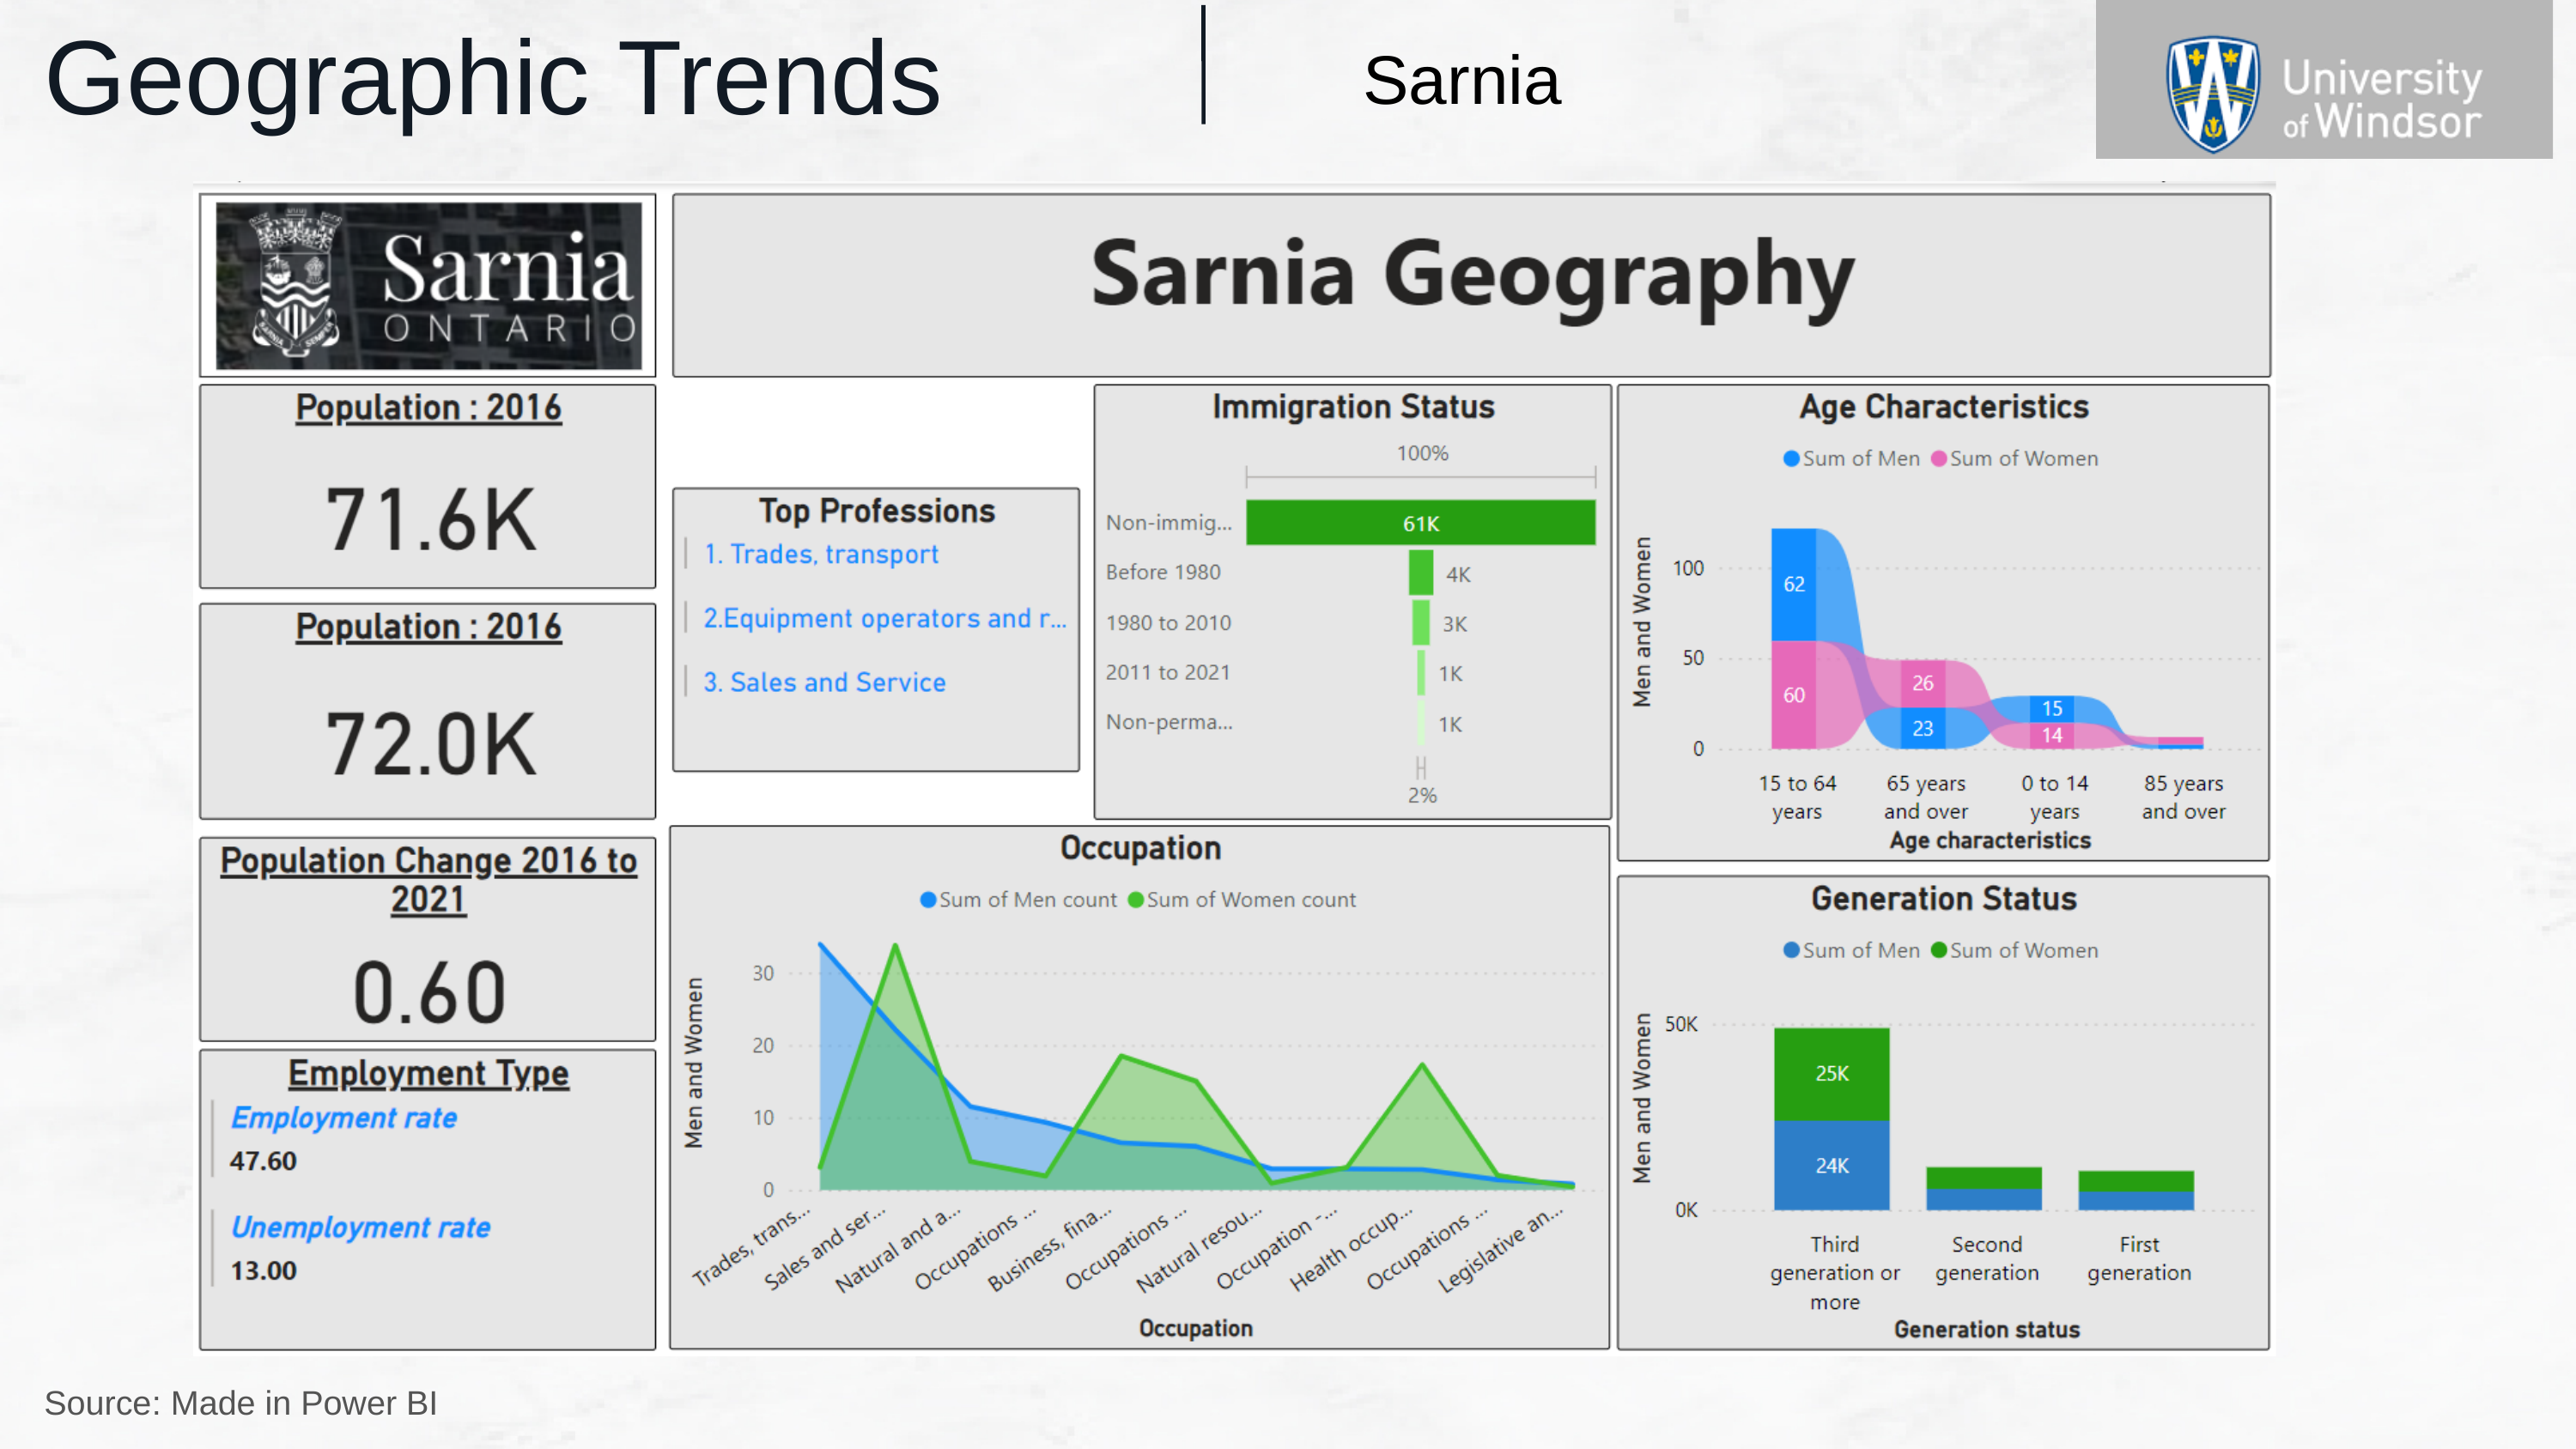

Geographic Trends
Sarnia

Source: Made in Power BI